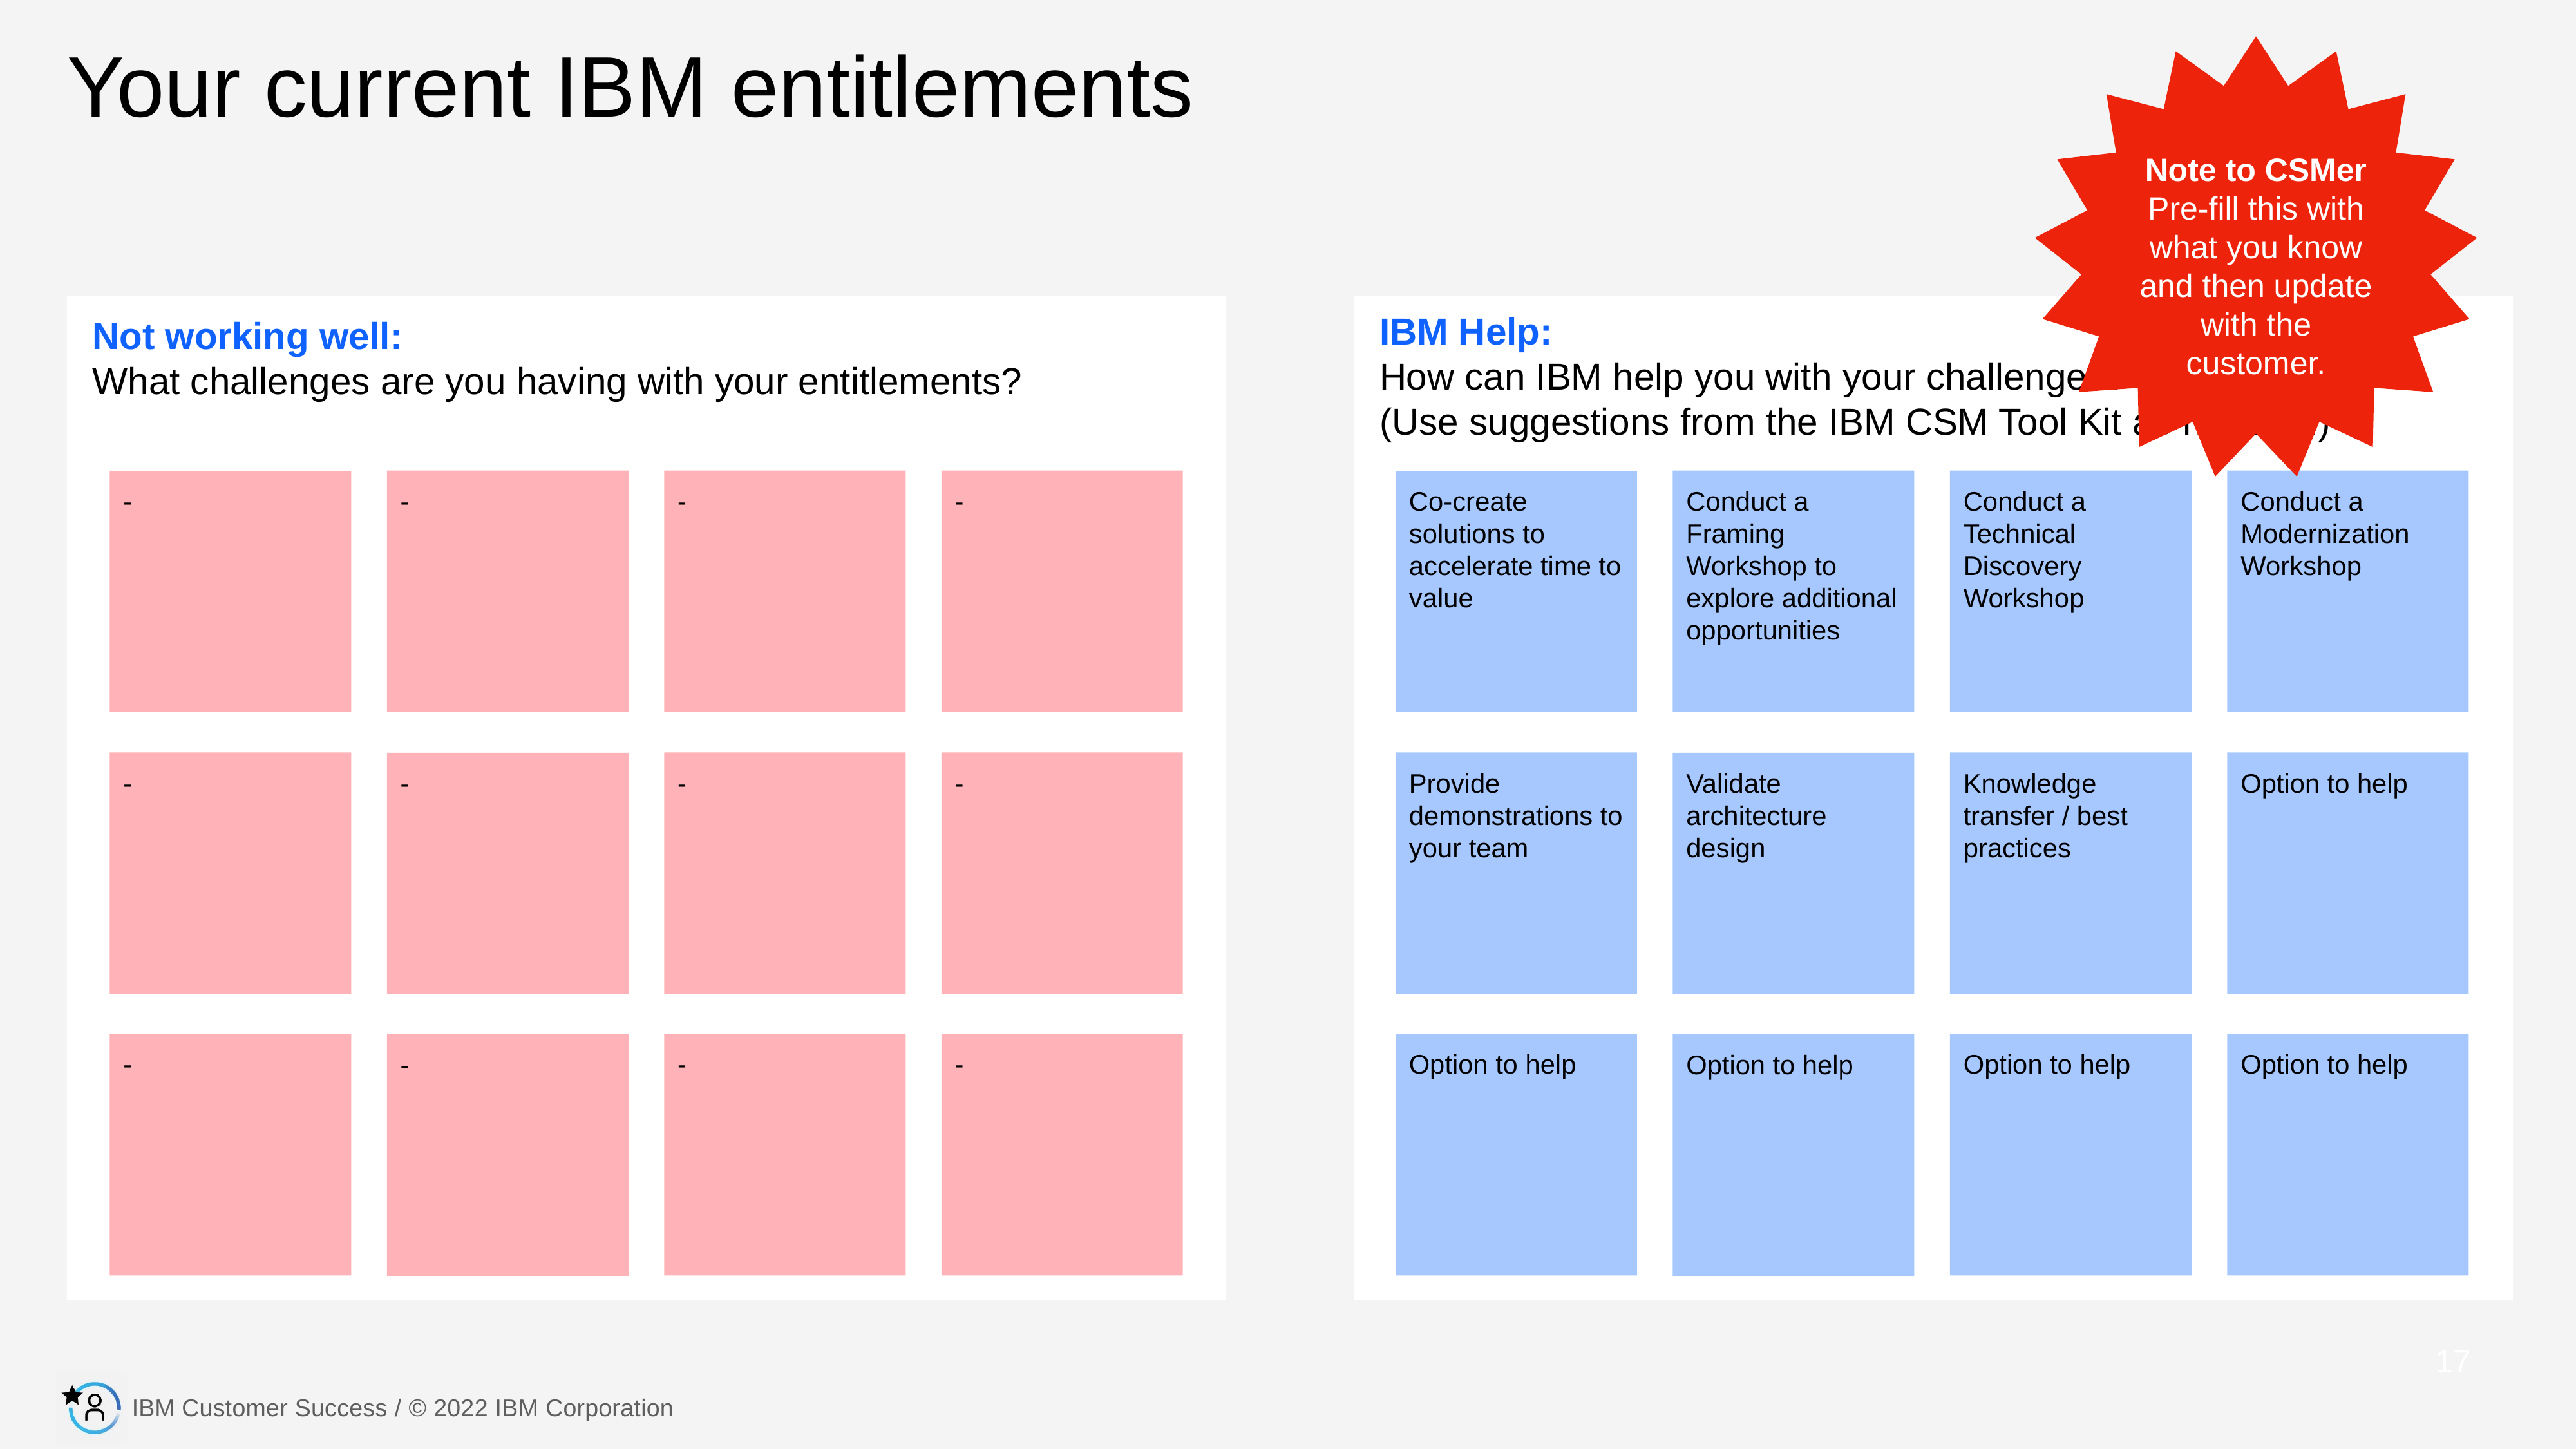

Your current IBM entitlements
Note to CSMer
Pre-fill this with what you know and then update with the customer.

Not working well:
What challenges are you having with your entitlements?
IBM Help:
How can IBM help you with your challenges?
(Use suggestions from the IBM CSM Tool Kit as needed.)
-
-
-
Conduct a Framing Workshop to explore additional opportunities
Conduct a Technical Discovery Workshop
Conduct a Modernization Workshop
-
Co-create solutions to accelerate time to value
-
-
-
Provide demonstrations to your team
Knowledge transfer / best practices
Option to help
-
Validate architecture design
-
-
-
Option to help
Option to help
Option to help
-
Option to help
17